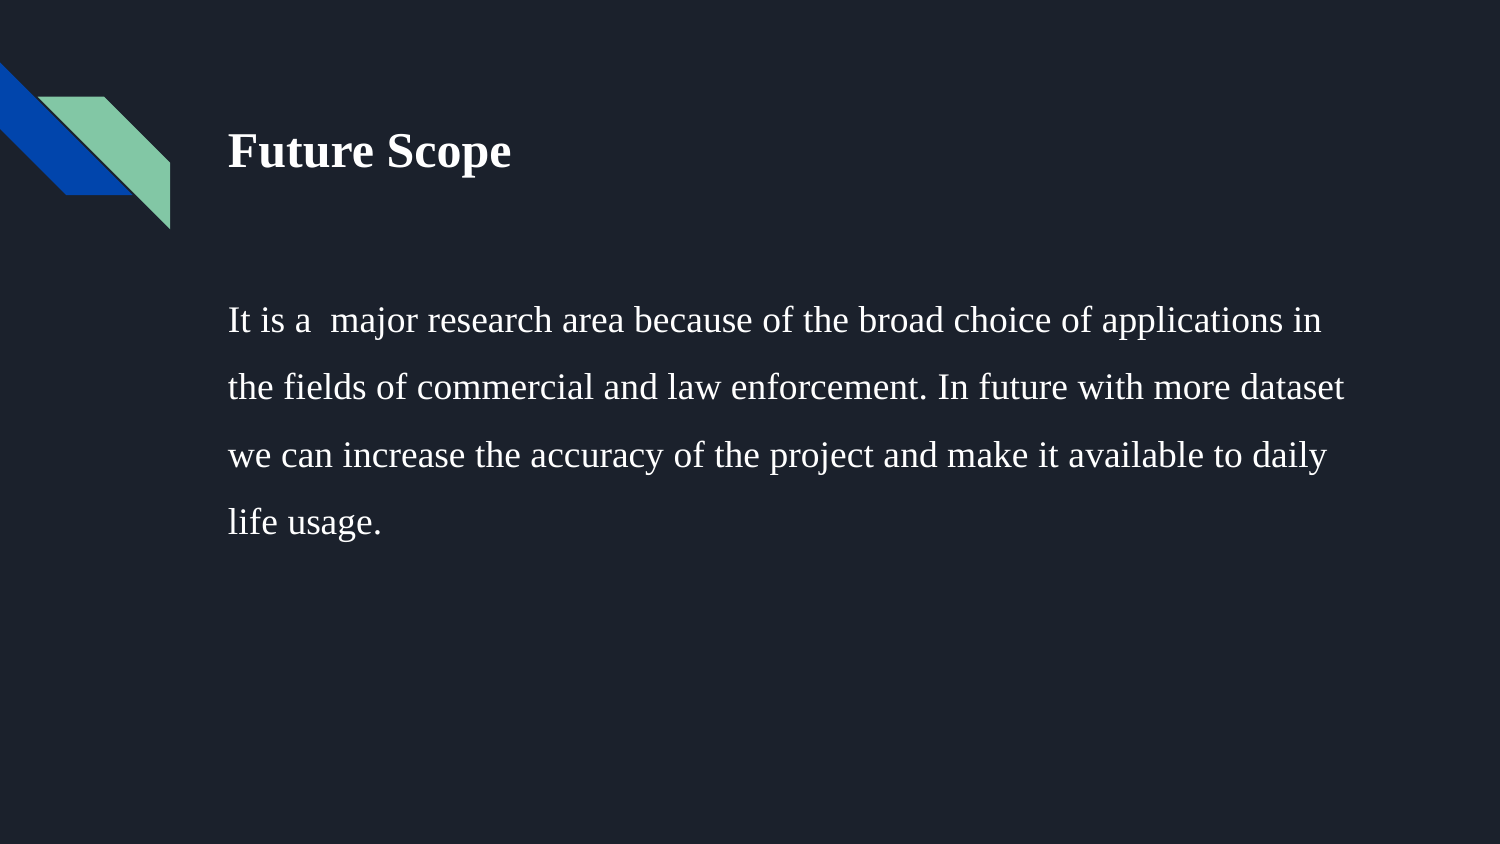

# Future Scope
It is a  major research area because of the broad choice of applications in the fields of commercial and law enforcement. In future with more dataset we can increase the accuracy of the project and make it available to daily life usage.